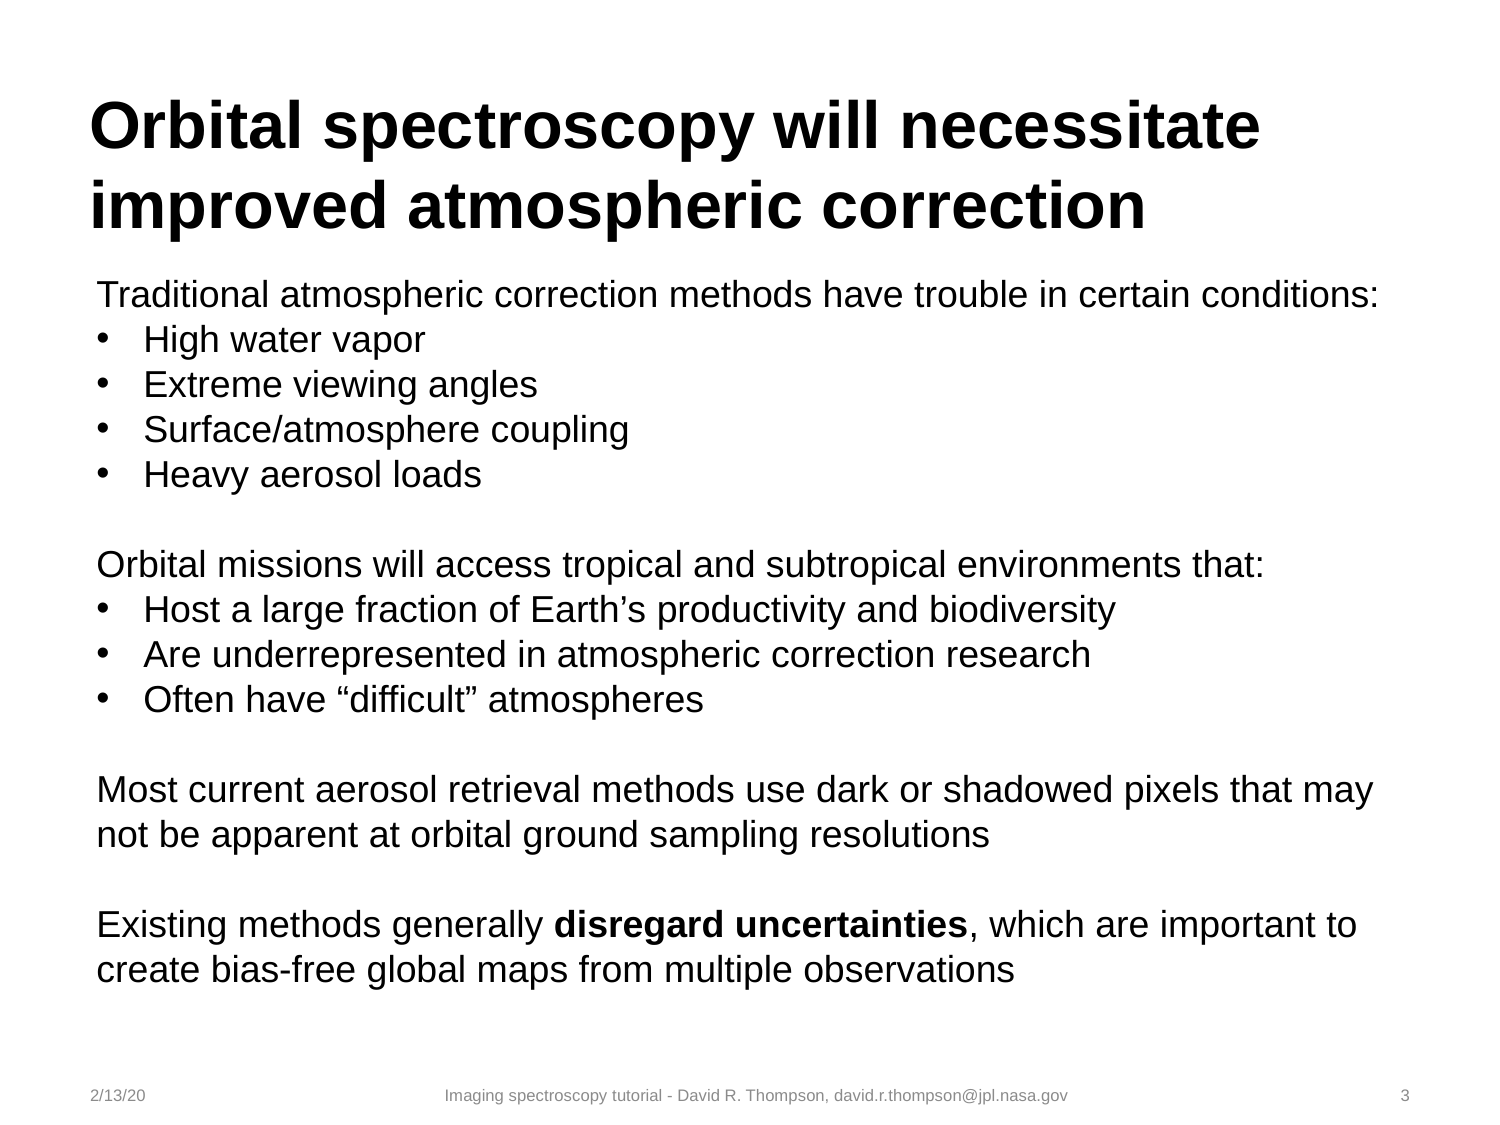

# Orbital spectroscopy will necessitate improved atmospheric correction
Traditional atmospheric correction methods have trouble in certain conditions:
High water vapor
Extreme viewing angles
Surface/atmosphere coupling
Heavy aerosol loads

Orbital missions will access tropical and subtropical environments that:
Host a large fraction of Earth’s productivity and biodiversity
Are underrepresented in atmospheric correction research
Often have “difficult” atmospheres

Most current aerosol retrieval methods use dark or shadowed pixels that may not be apparent at orbital ground sampling resolutions

Existing methods generally disregard uncertainties, which are important to create bias-free global maps from multiple observations

2/13/20
Imaging spectroscopy tutorial - David R. Thompson, david.r.thompson@jpl.nasa.gov
3